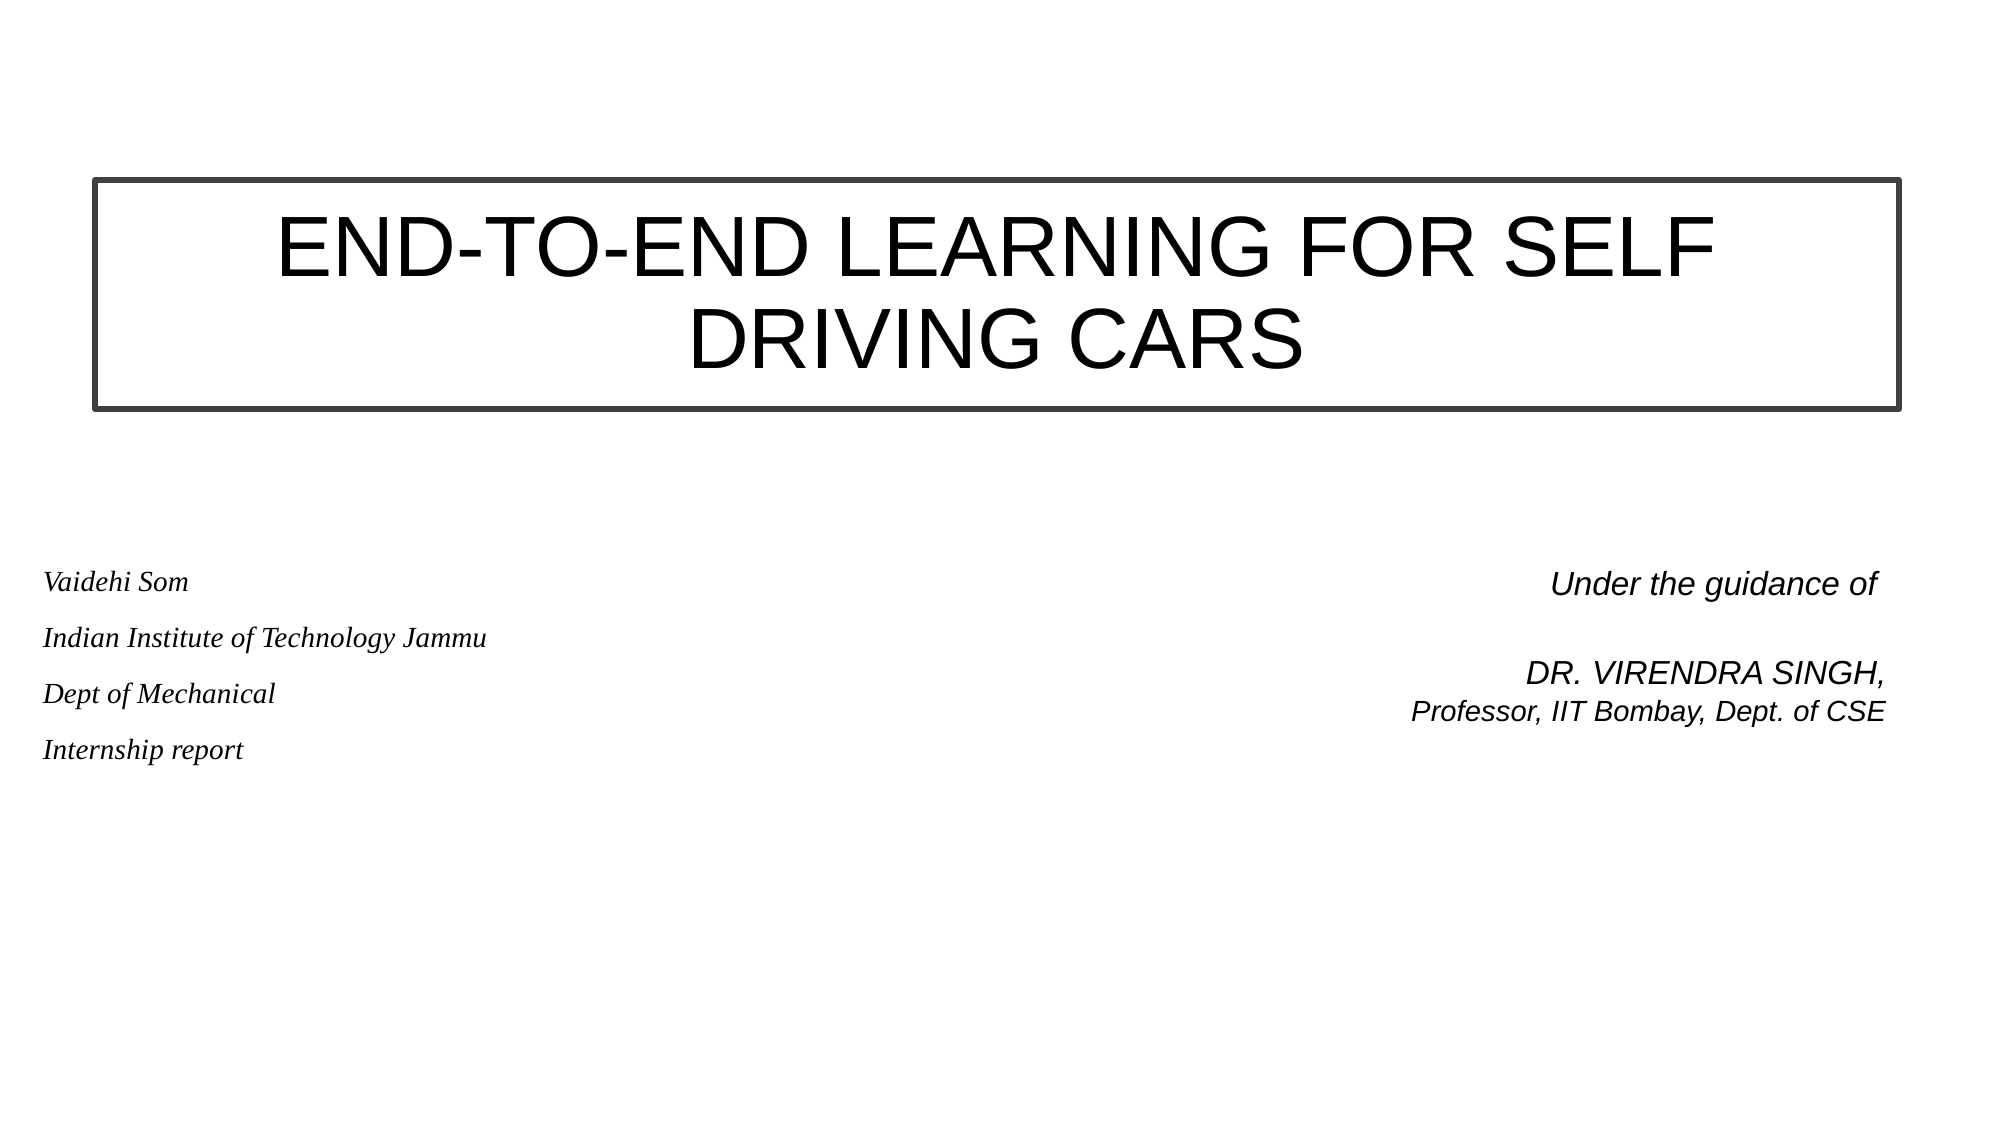

# END-TO-END LEARNING FOR SELF DRIVING CARS
Vaidehi Som
Indian Institute of Technology Jammu
Dept of Mechanical
Internship report
Under the guidance of

 DR. VIRENDRA SINGH,
Professor, IIT Bombay, Dept. of CSE